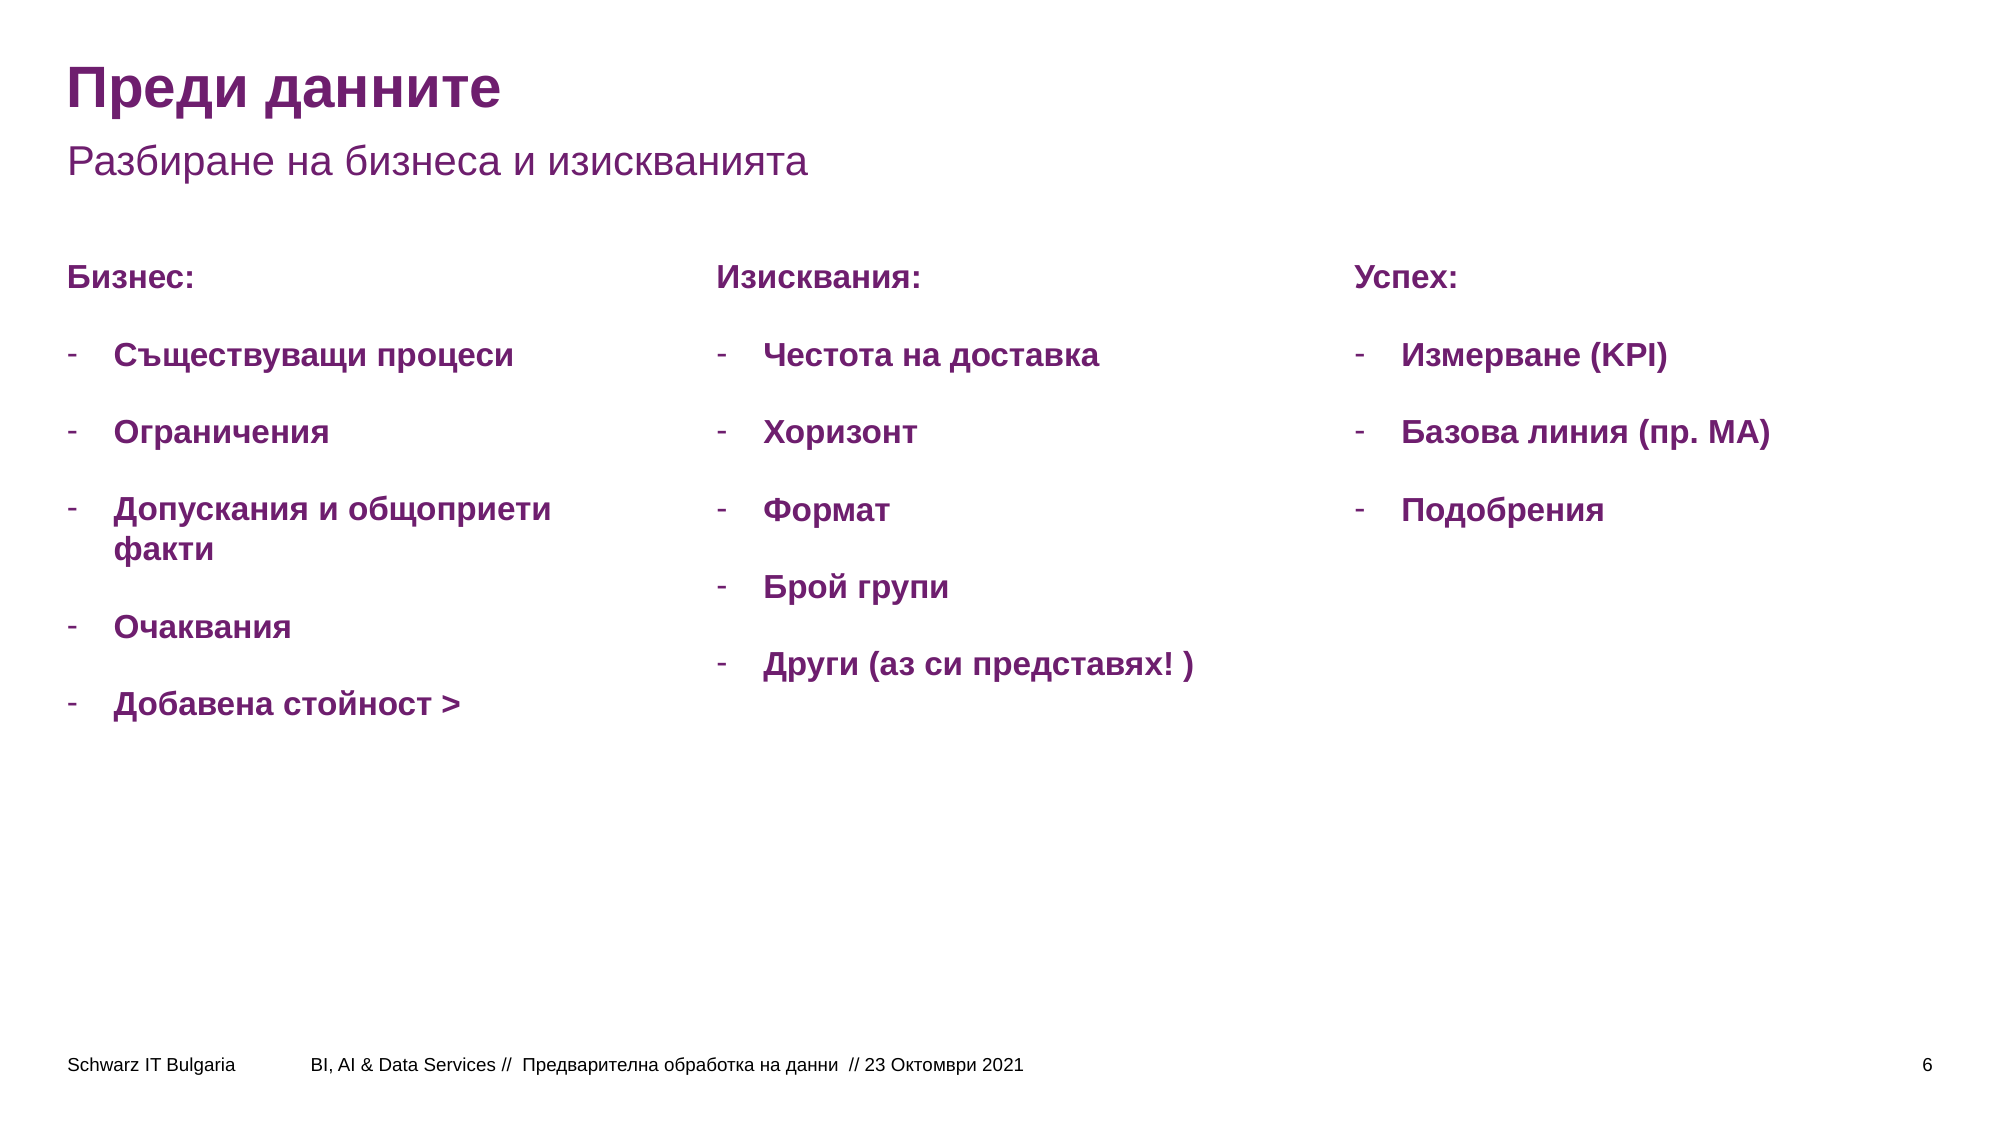

# Преди данните
Разбиране на бизнеса и изискванията
Бизнес:
Съществуващи процеси
Ограничения
Допускания и общоприети факти
Очаквания
Добавена стойност >
Изисквания:
Честота на доставка
Хоризонт
Формат
Брой групи
Други (аз си представях! )
Успех:
Измерване (KPI)
Базова линия (пр. МА)
Подобрения
BI, AI & Data Services //  Предварителна обработка на данни  // 23 Октомври 2021
6